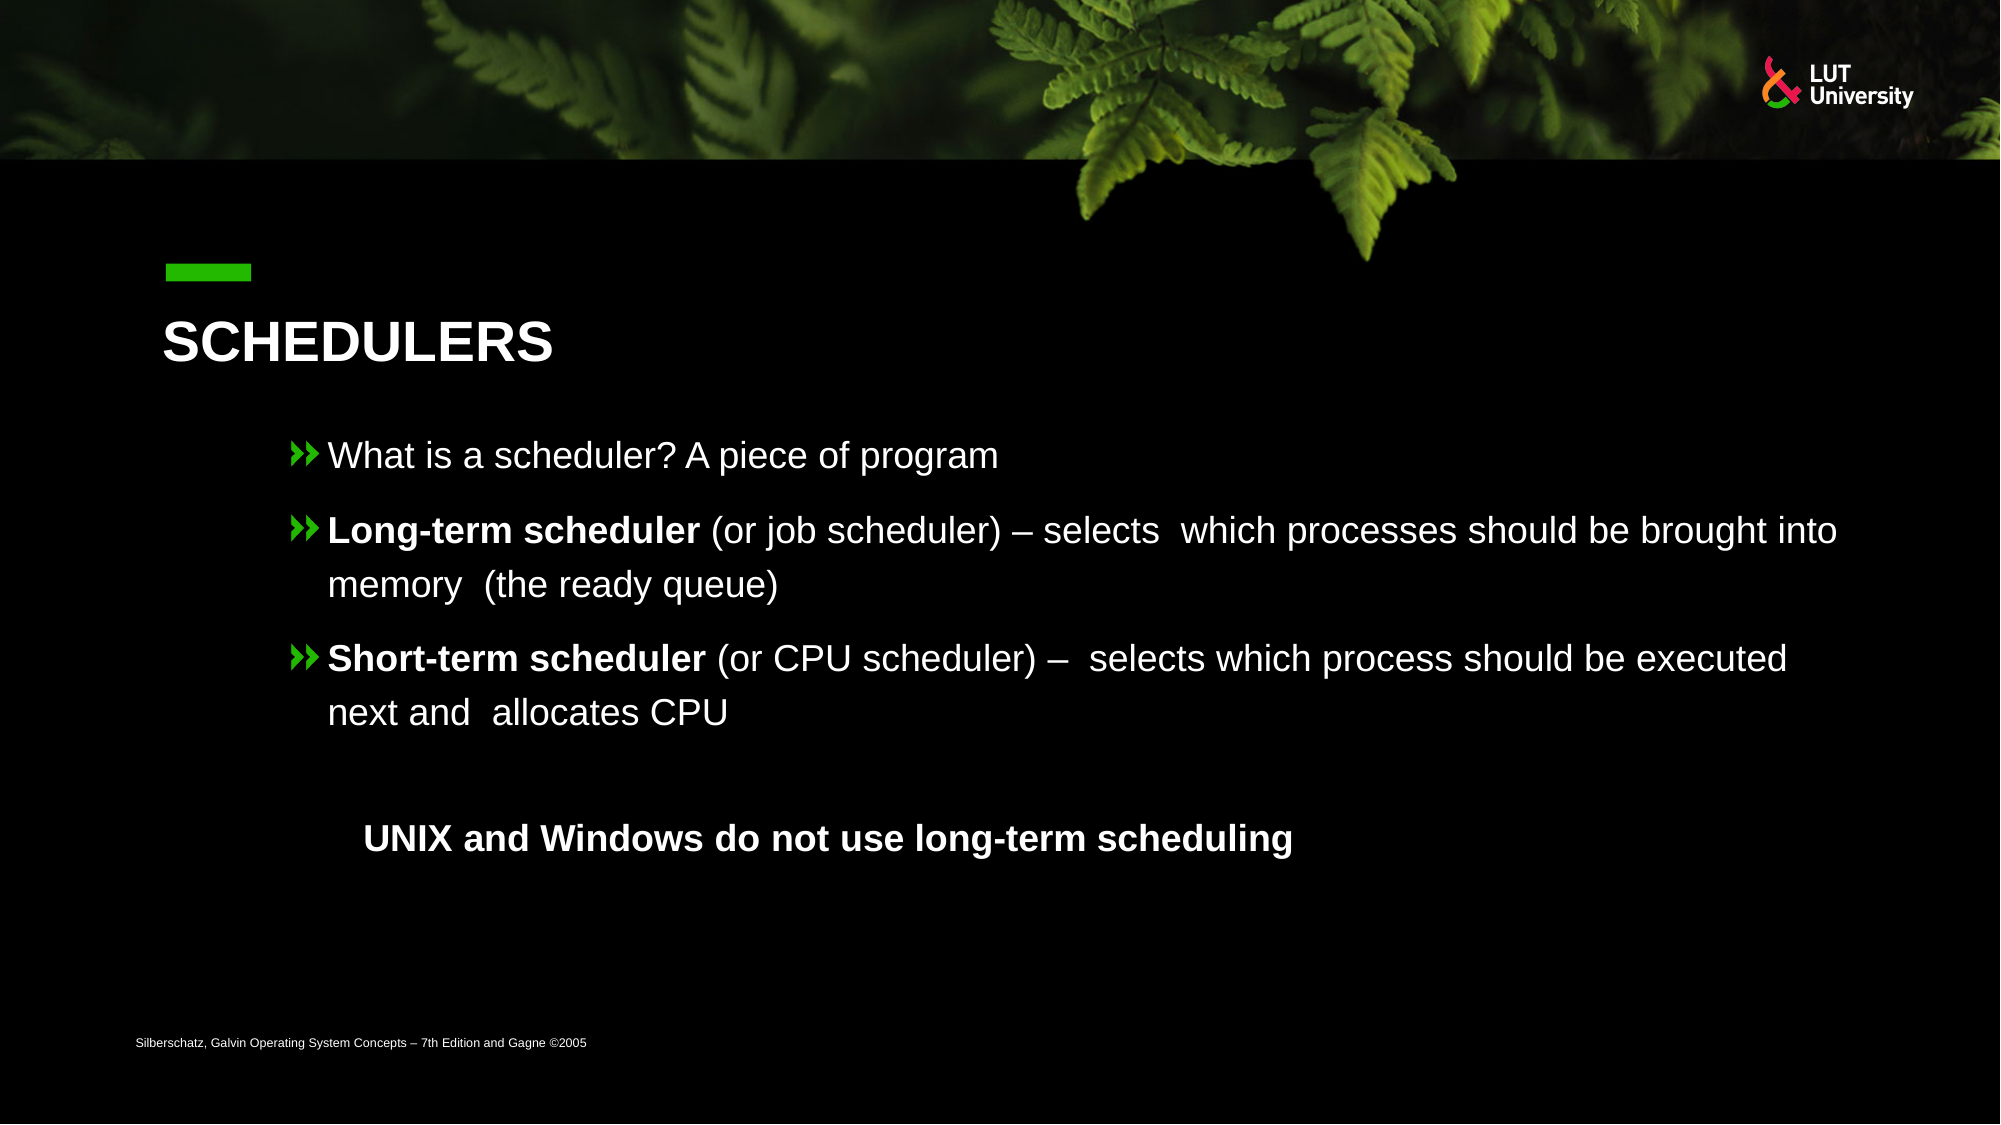

# Schedulers
What is a scheduler? A piece of program
Long-term scheduler (or job scheduler) – selects  which processes should be brought into memory  (the ready queue)
Short-term scheduler (or CPU scheduler) –  selects which process should be executed next and  allocates CPU

UNIX and Windows do not use long-term scheduling
Silberschatz, Galvin Operating System Concepts – 7th Edition and Gagne ©2005